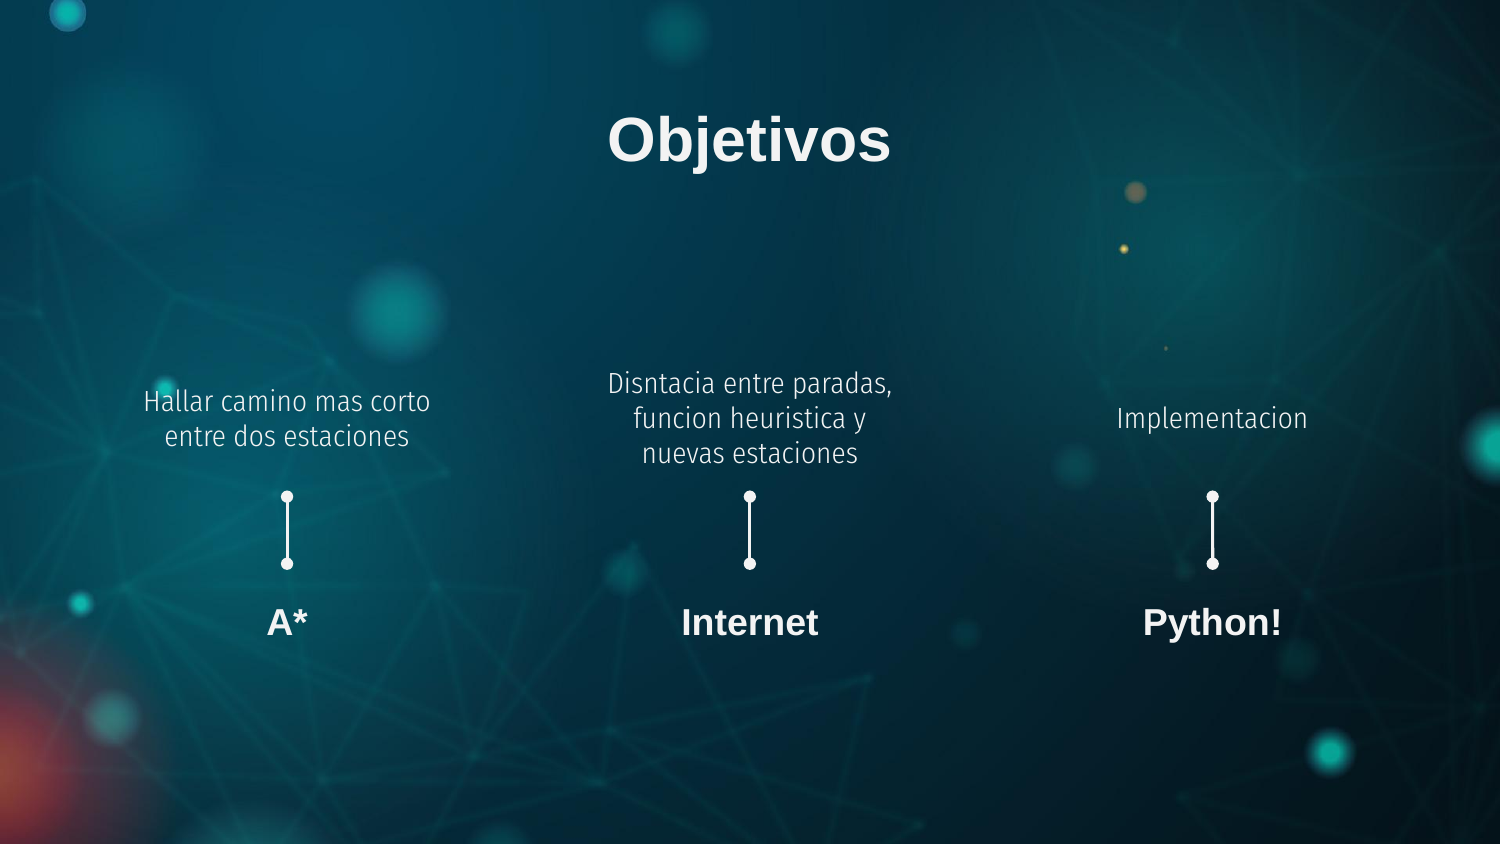

Objetivos
Hallar camino mas corto entre dos estaciones
Disntacia entre paradas, funcion heuristica y nuevas estaciones
Implementacion
# A*
Internet
Python!